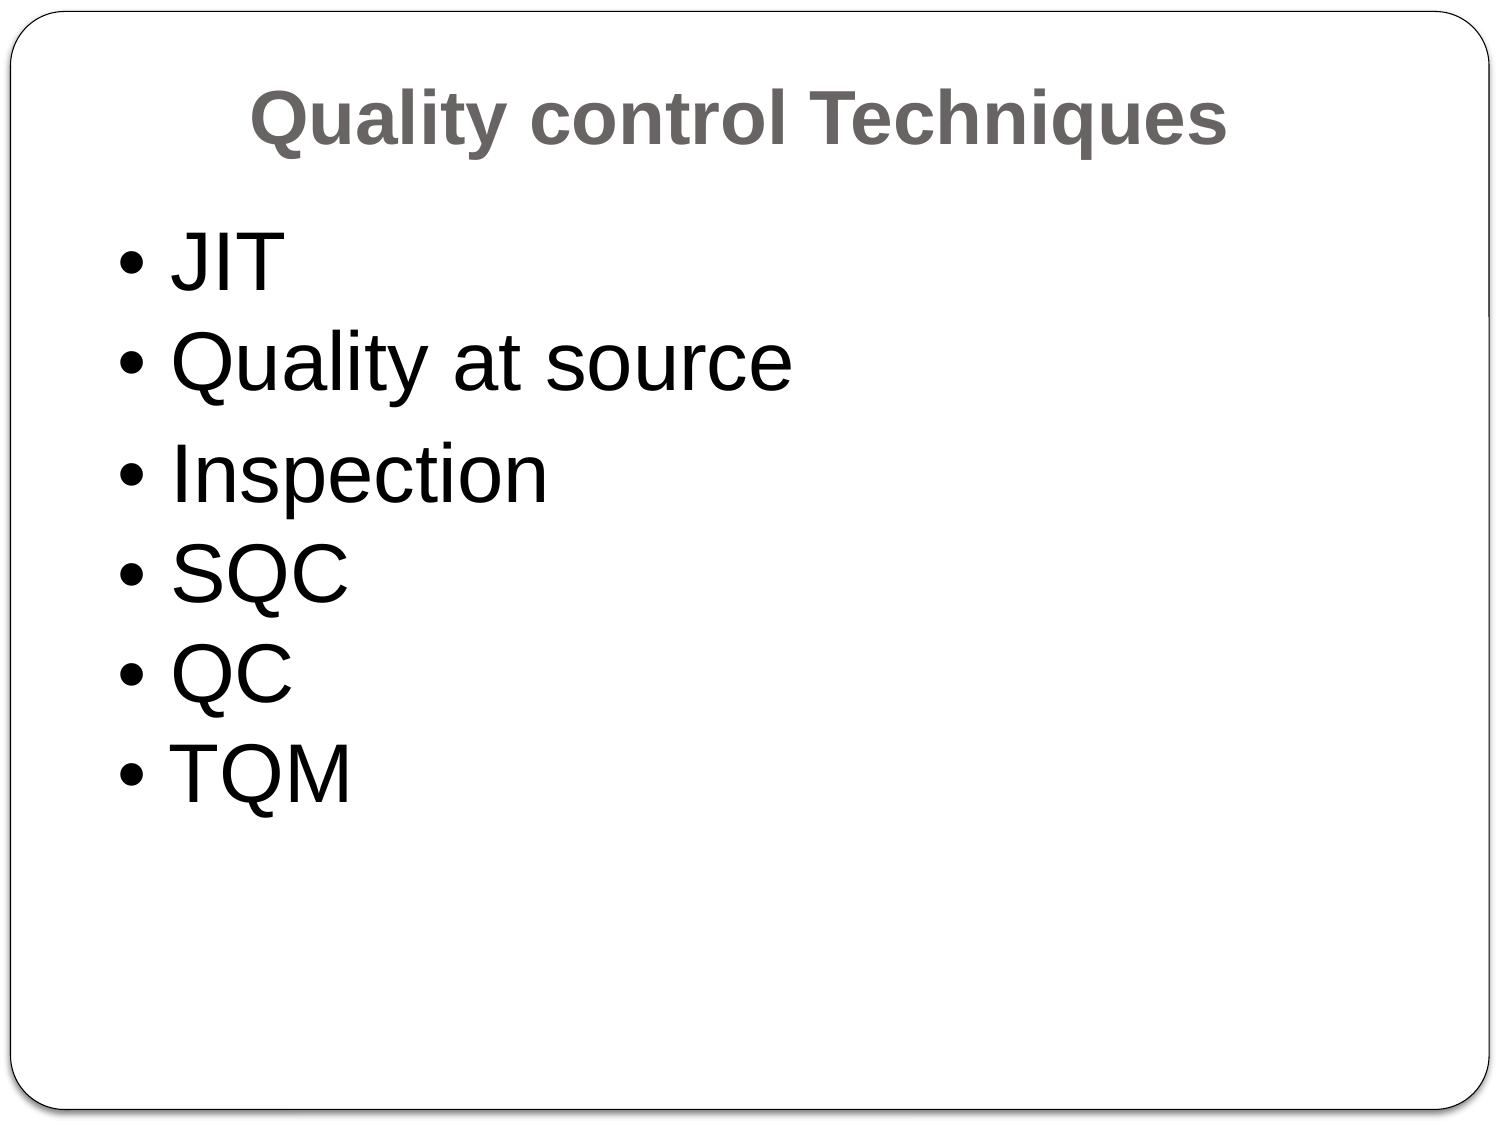

# Quality control Techniques
• JIT
• Quality at source
• Inspection
• SQC
• QC
• TQM